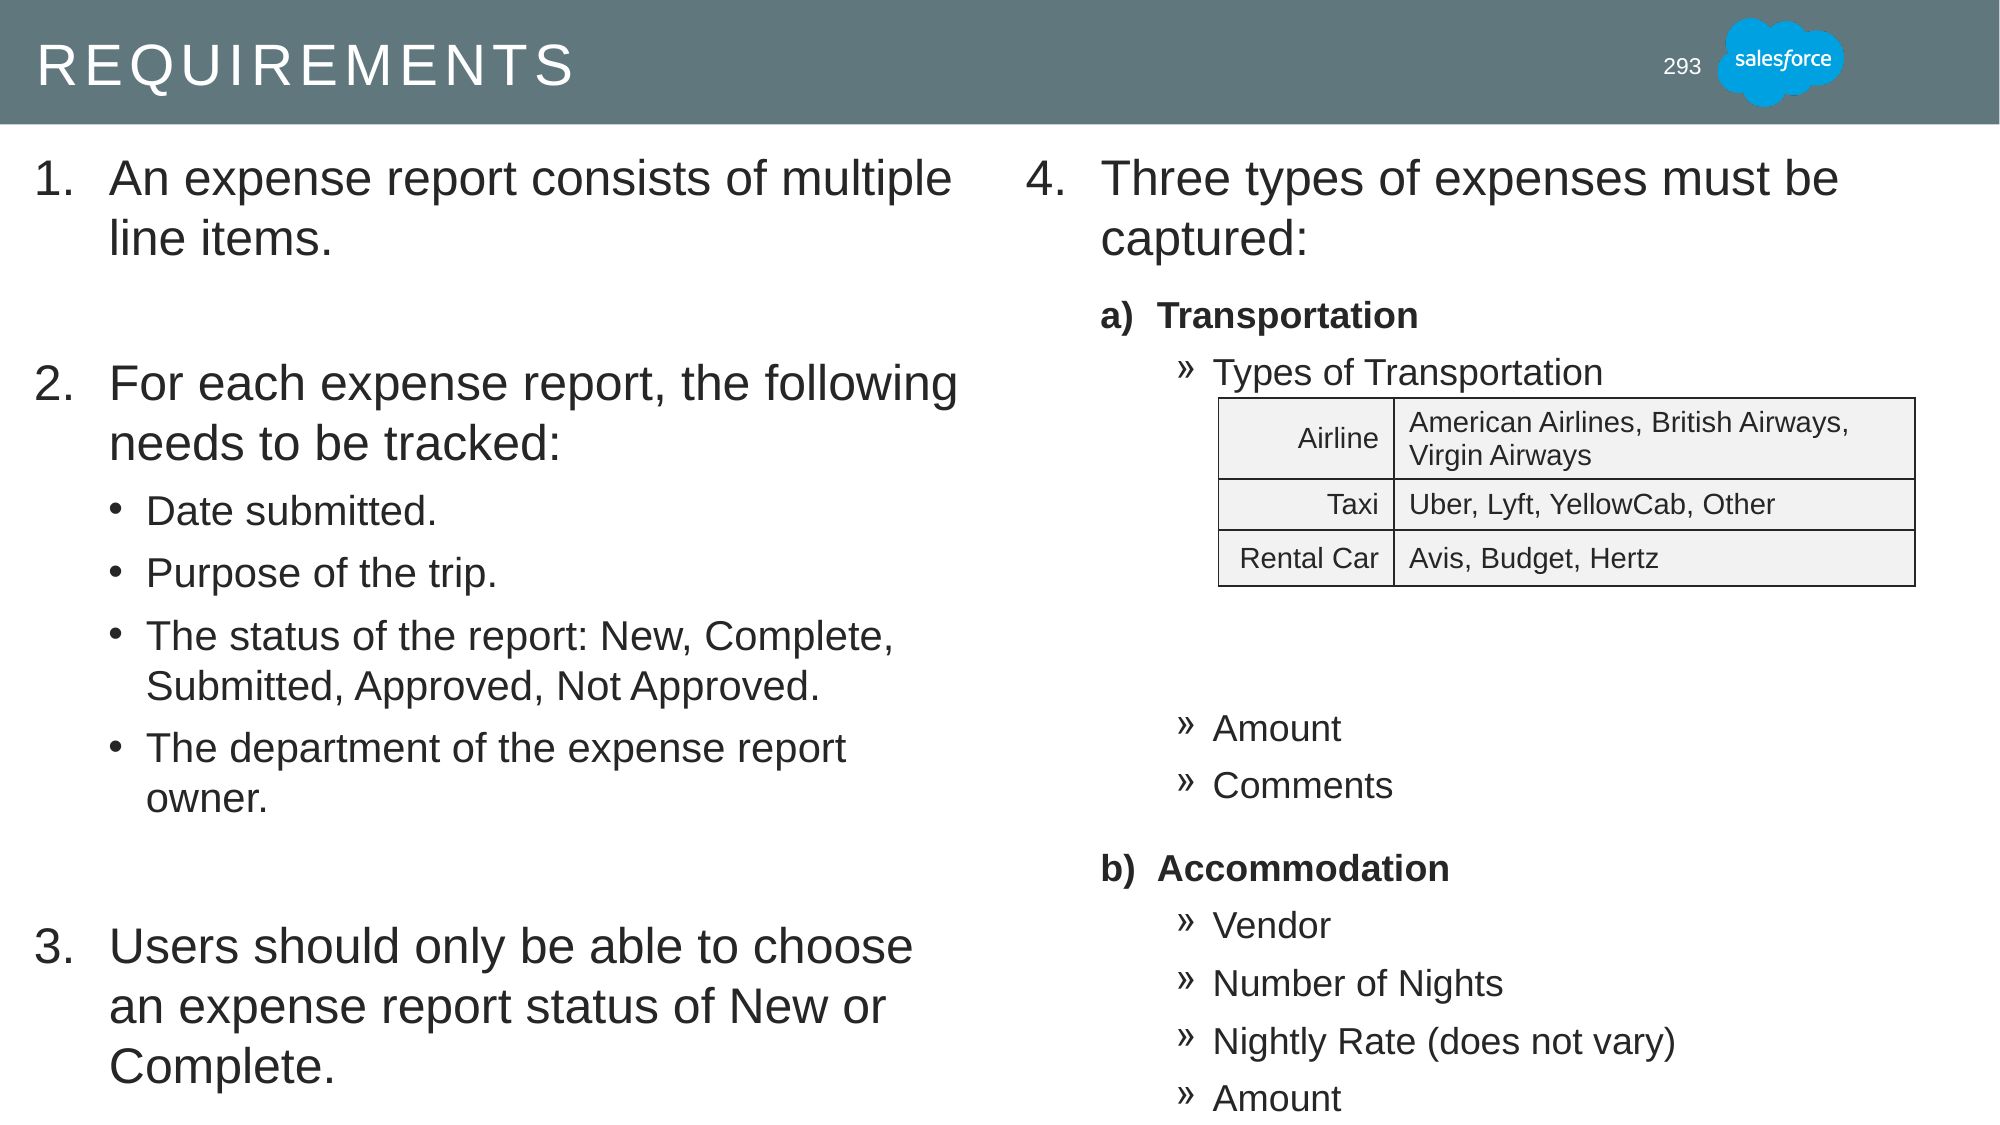

# Requirements
293
An expense report consists of multiple line items.

For each expense report, the following needs to be tracked:
Date submitted.
Purpose of the trip.
The status of the report: New, Complete, Submitted, Approved, Not Approved.
The department of the expense report owner.

Users should only be able to choose an expense report status of New or Complete.

Three types of expenses must be captured:
Transportation
Types of Transportation

Amount
Comments
Accommodation
Vendor
Number of Nights
Nightly Rate (does not vary)
Amount
Comments

| Airline | American Airlines, British Airways, Virgin Airways |
| --- | --- |
| Taxi | Uber, Lyft, YellowCab, Other |
| Rental Car | Avis, Budget, Hertz |